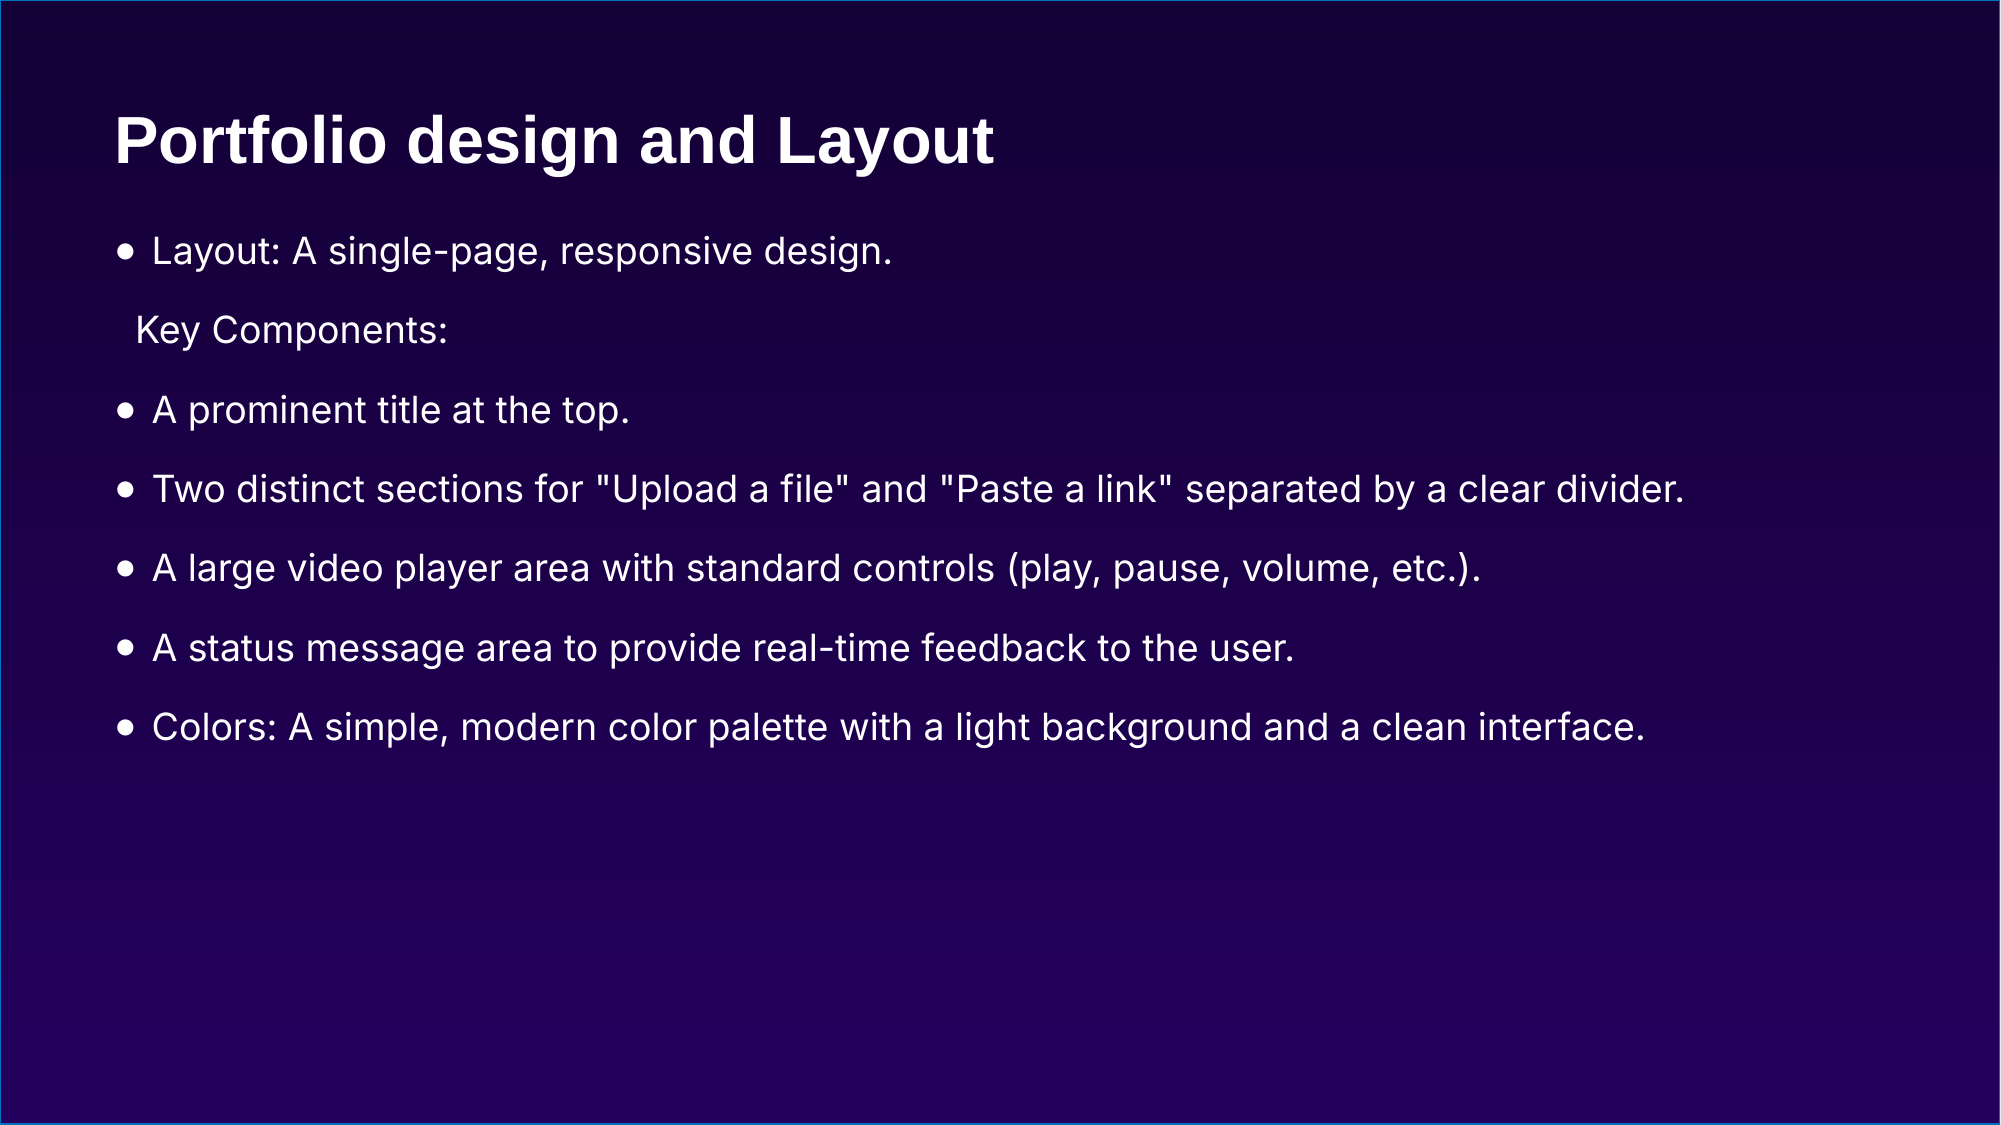

# Portfolio design and Layout
Layout: A single-page, responsive design.
  Key Components:
A prominent title at the top.
Two distinct sections for "Upload a file" and "Paste a link" separated by a clear divider.
A large video player area with standard controls (play, pause, volume, etc.).
A status message area to provide real-time feedback to the user.
Colors: A simple, modern color palette with a light background and a clean interface.